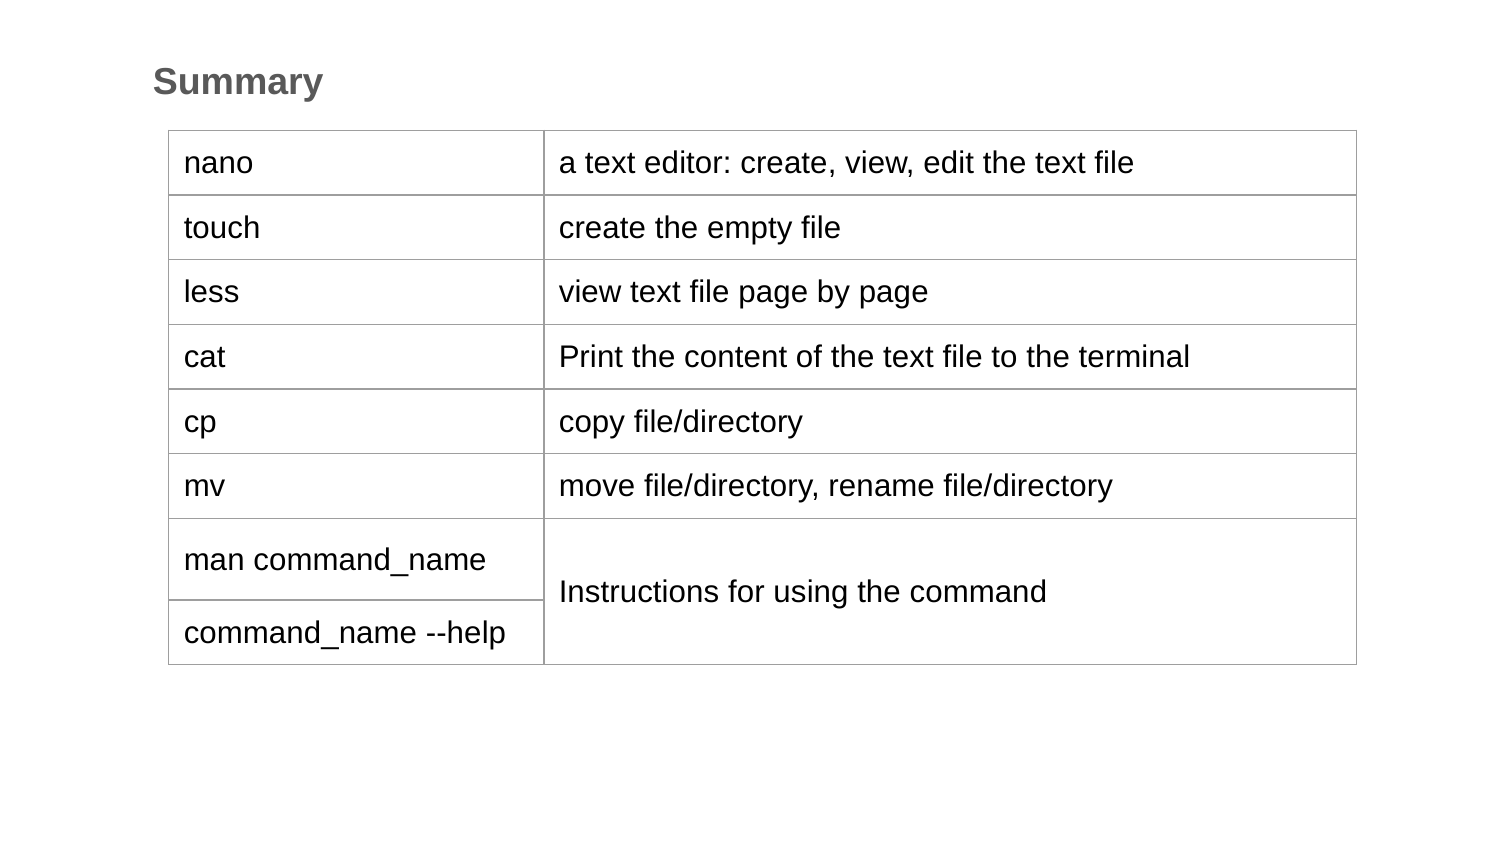

Summary
| nano | a text editor: create, view, edit the text file |
| --- | --- |
| touch | create the empty file |
| less | view text file page by page |
| cat | Print the content of the text file to the terminal |
| cp | copy file/directory |
| mv | move file/directory, rename file/directory |
| man command\_name | Instructions for using the command |
| command\_name --help |  |
79